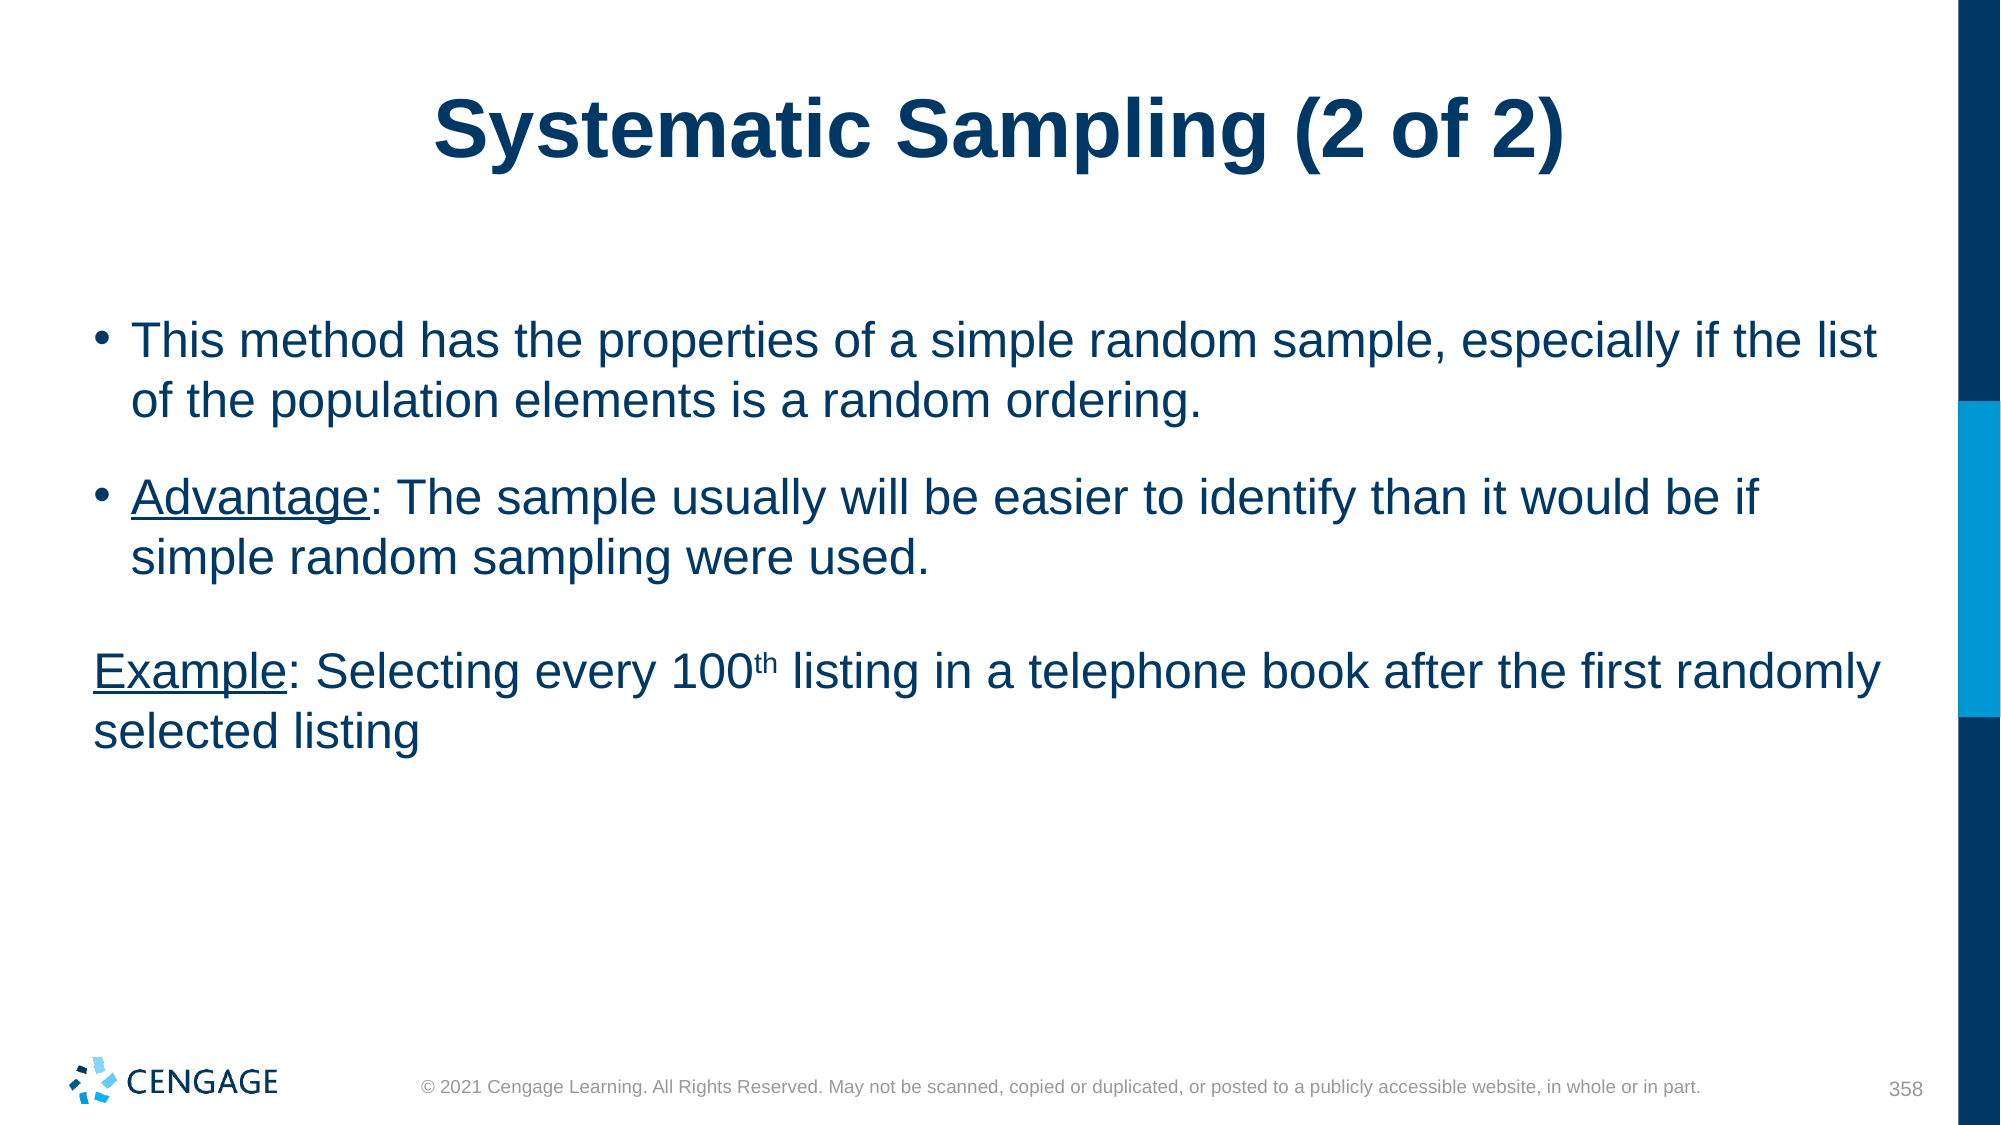

# Systematic Sampling (2 of 2)
This method has the properties of a simple random sample, especially if the list of the population elements is a random ordering.
Advantage: The sample usually will be easier to identify than it would be if simple random sampling were used.
Example: Selecting every 100th listing in a telephone book after the first randomly selected listing